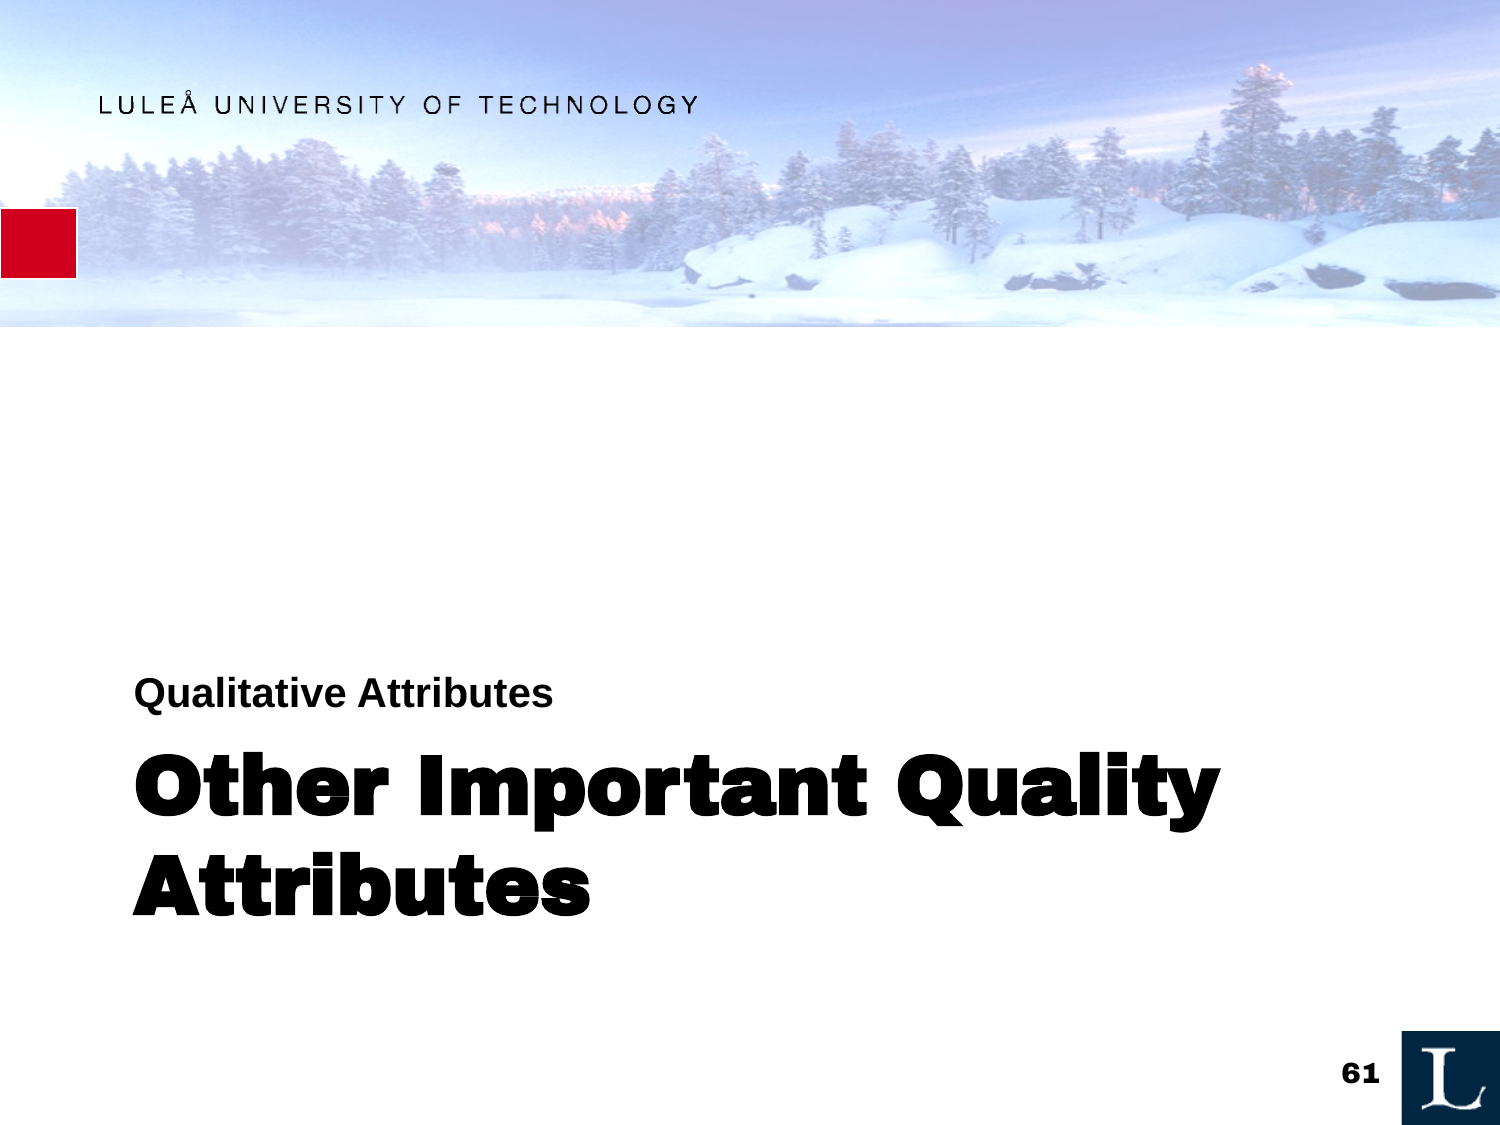

Qualitative Attributes
# Other Important Quality Attributes
61